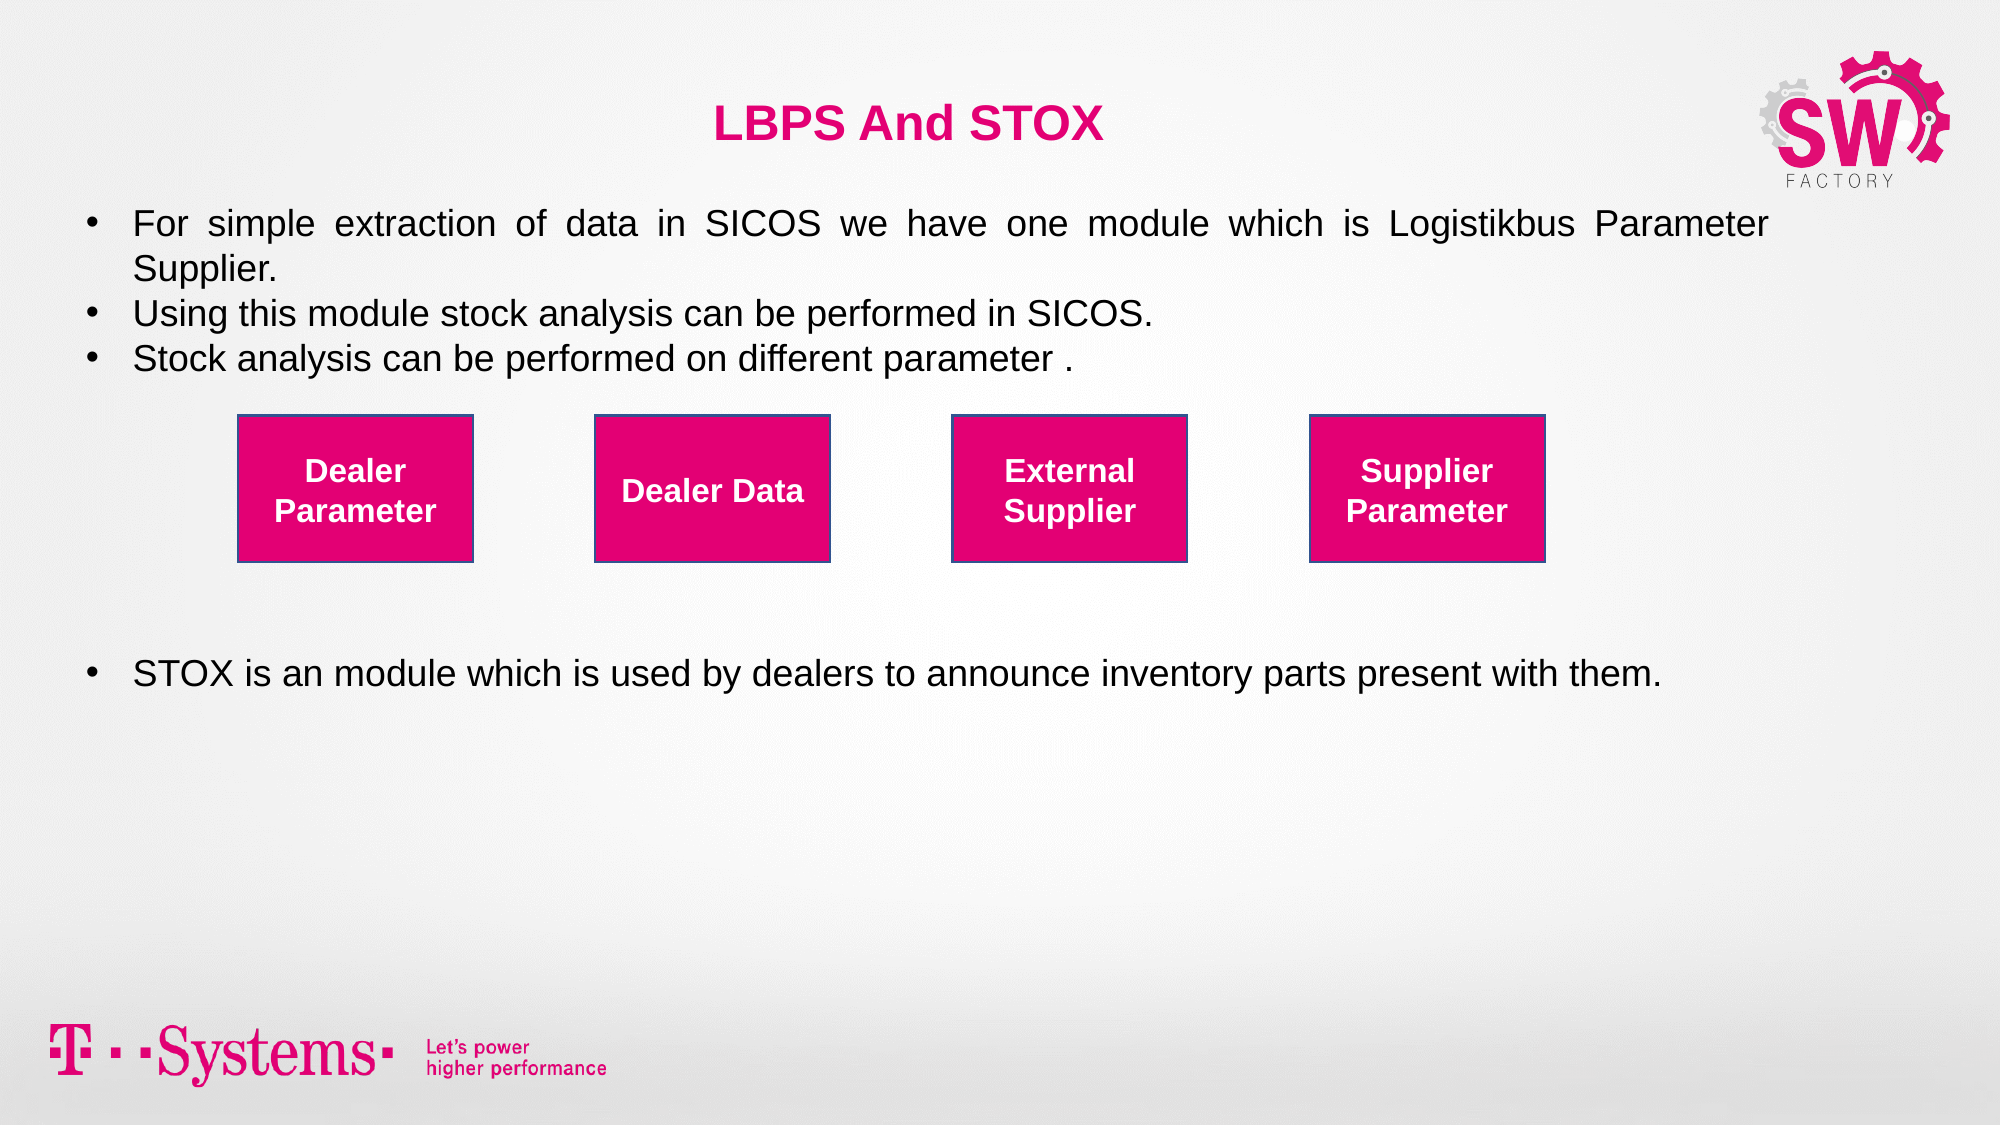

LBPS And STOX
For simple extraction of data in SICOS we have one module which is Logistikbus Parameter Supplier.
Using this module stock analysis can be performed in SICOS.
Stock analysis can be performed on different parameter .

STOX is an module which is used by dealers to announce inventory parts present with them.

Dealer Parameter
Dealer Data
External
Supplier
Supplier Parameter